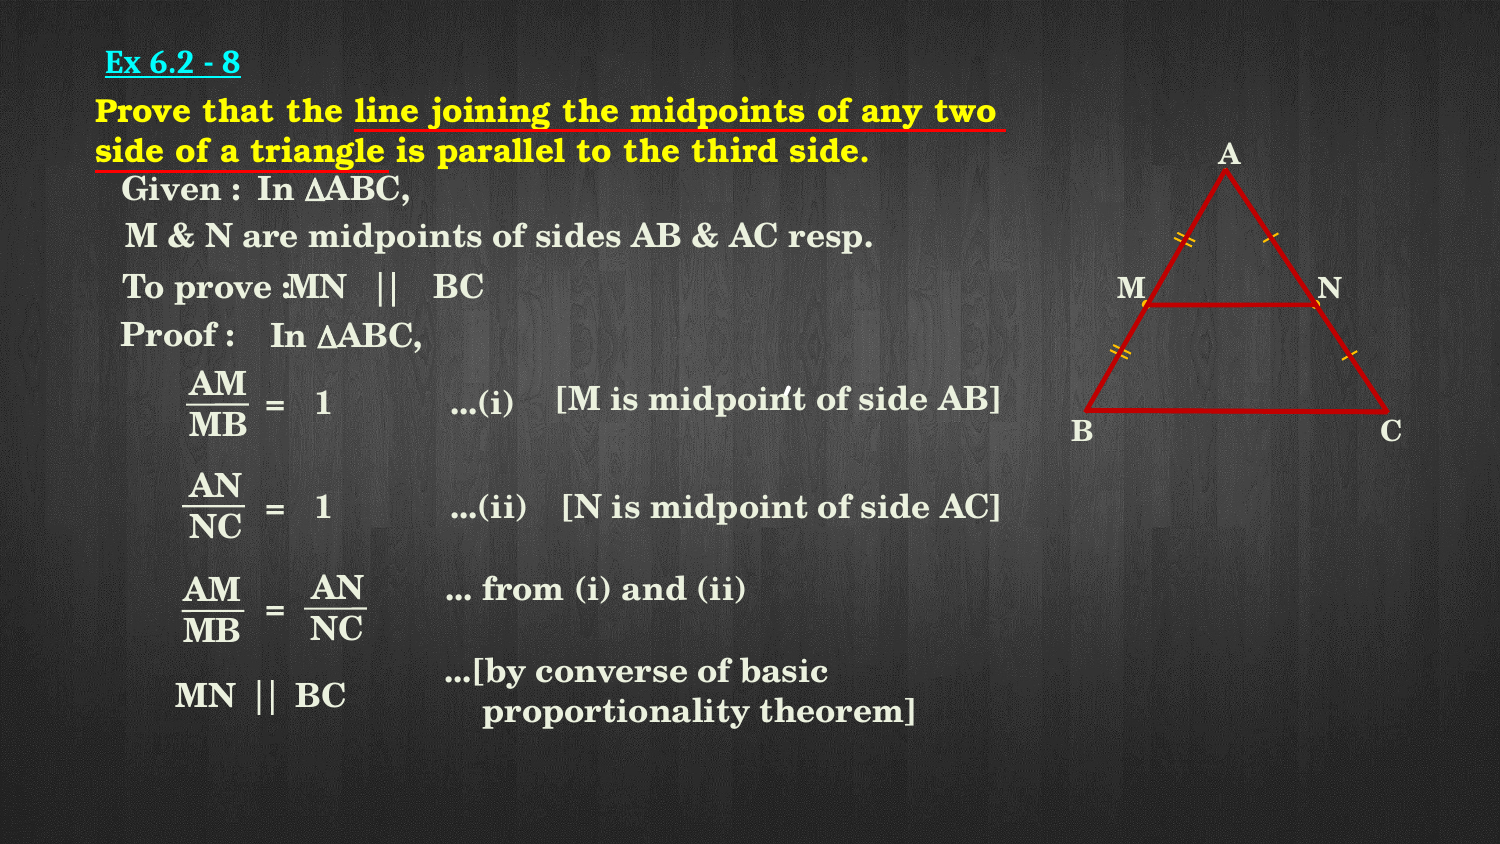

Ex 6.2 - 8
     Prove that the line joining the midpoints of any two
     side of a triangle is parallel to the third side.
A
In ΔABC,
Given :
M & N are midpoints of sides AB & AC resp.
To prove :
MN  ||  BC
M
N

Proof :
In ΔABC,
,
AM
[M is midpoint of side AB]
=
1
...(i)
MB
B
C
AN
[N is midpoint of side AC]
=
1
...(ii)
NC
AN
... from (i) and (ii)
AM
=
NC
MB
...[by converse of basic
    proportionality theorem]
MN || BC